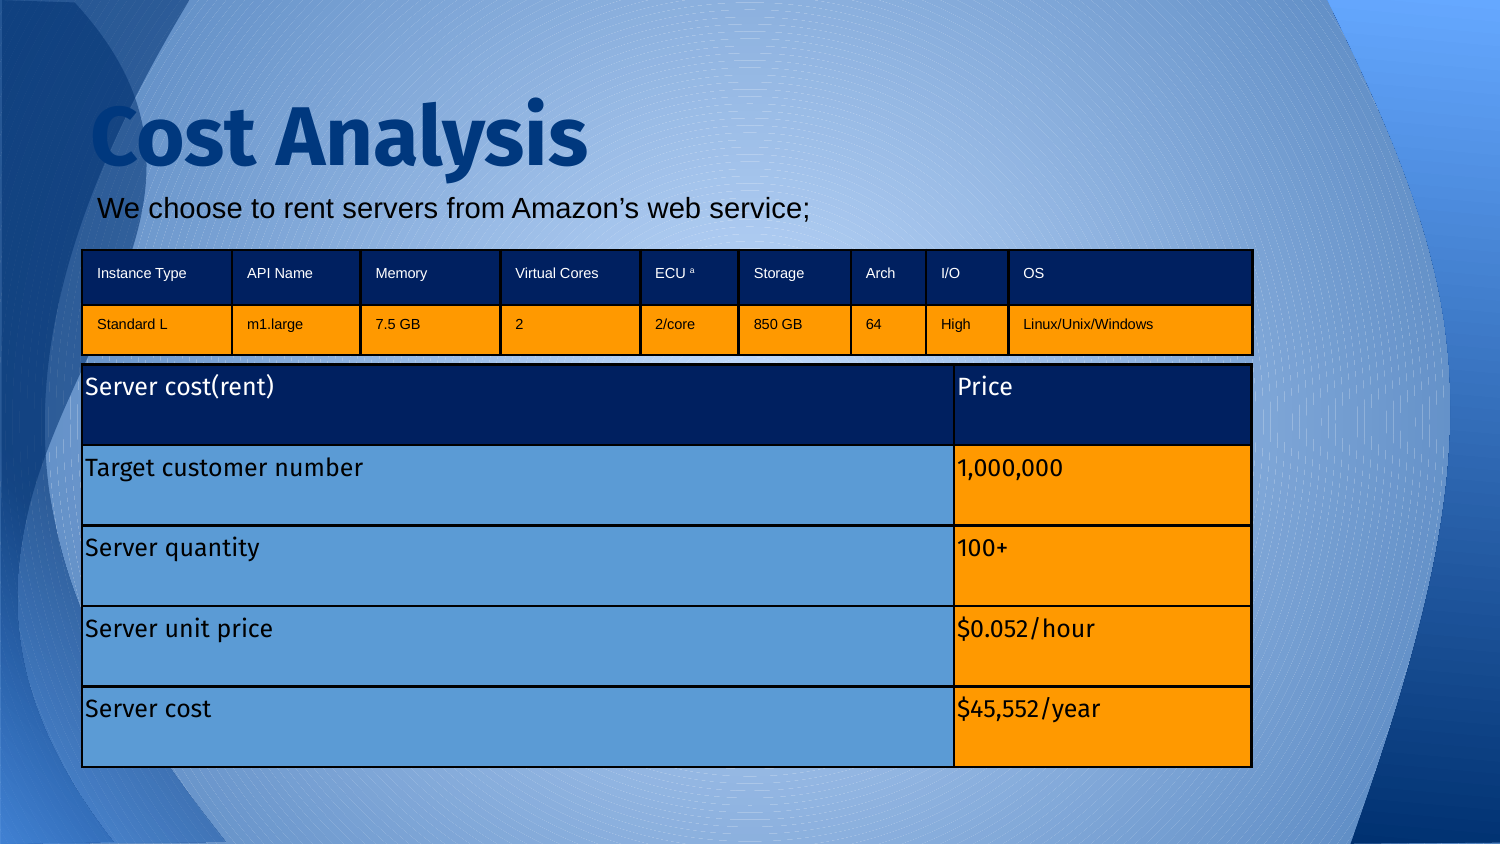

# Cost Analysis
We choose to rent servers from Amazon’s web service;
| Instance Type | API Name | Memory | Virtual Cores | ECU a | Storage | Arch | I/O | OS |
| --- | --- | --- | --- | --- | --- | --- | --- | --- |
| Standard L | m1.large | 7.5 GB | 2 | 2/core | 850 GB | 64 | High | Linux/Unix/Windows |
| Server cost(rent) | Price |
| --- | --- |
| Target customer number | 1,000,000 |
| Server quantity | 100+ |
| Server unit price | $0.052/hour |
| Server cost | $45,552/year |